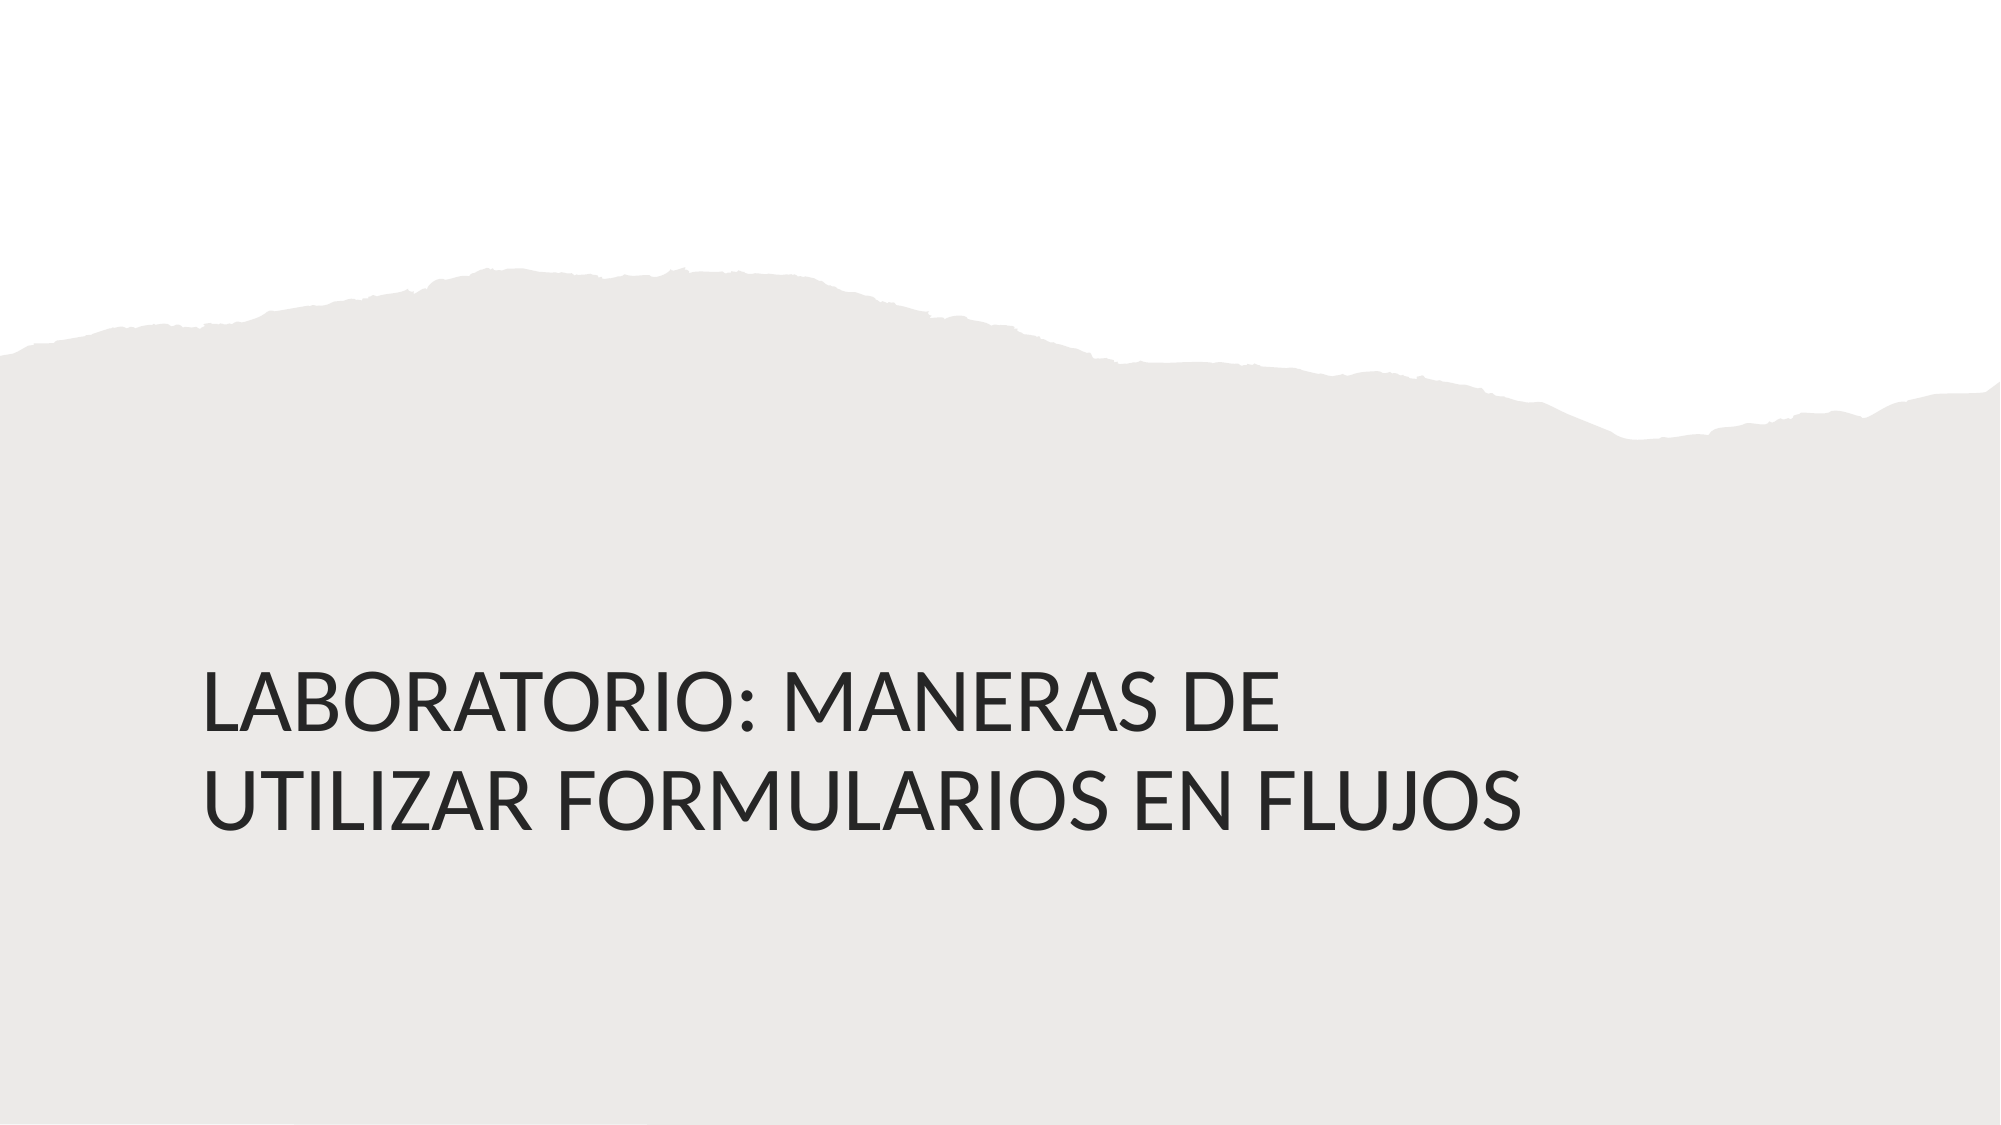

# LABORATORIO: MANERAS DE UTILIZAR FORMULARIOS EN FLUJOS